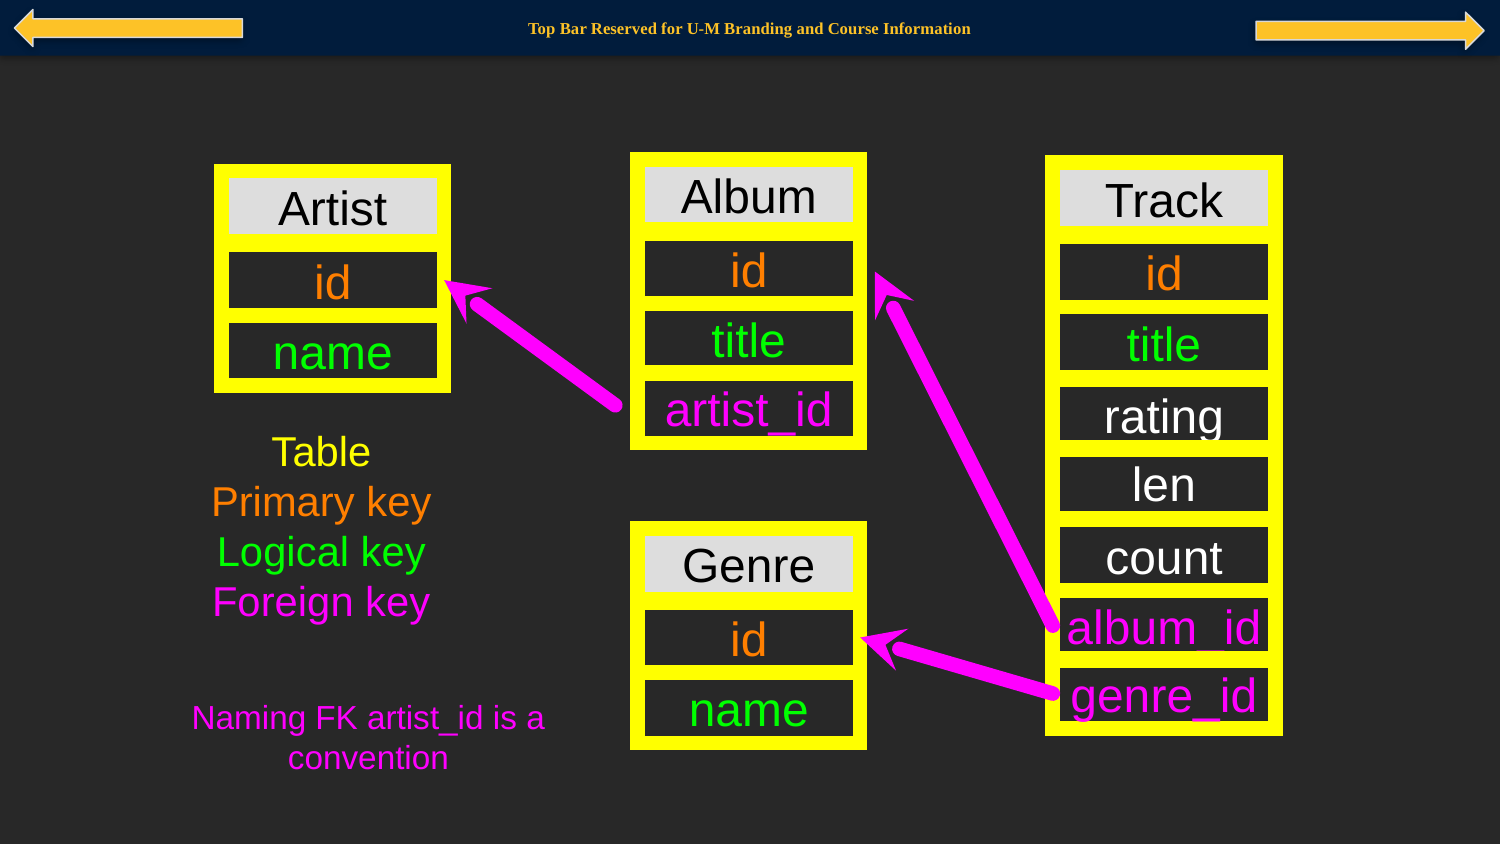

Album
Track
Artist
id
id
id
title
title
name
artist_id
rating
Table
Primary key
Logical key
Foreign key
len
count
Genre
album_id
id
genre_id
name
Naming FK artist_id is a convention